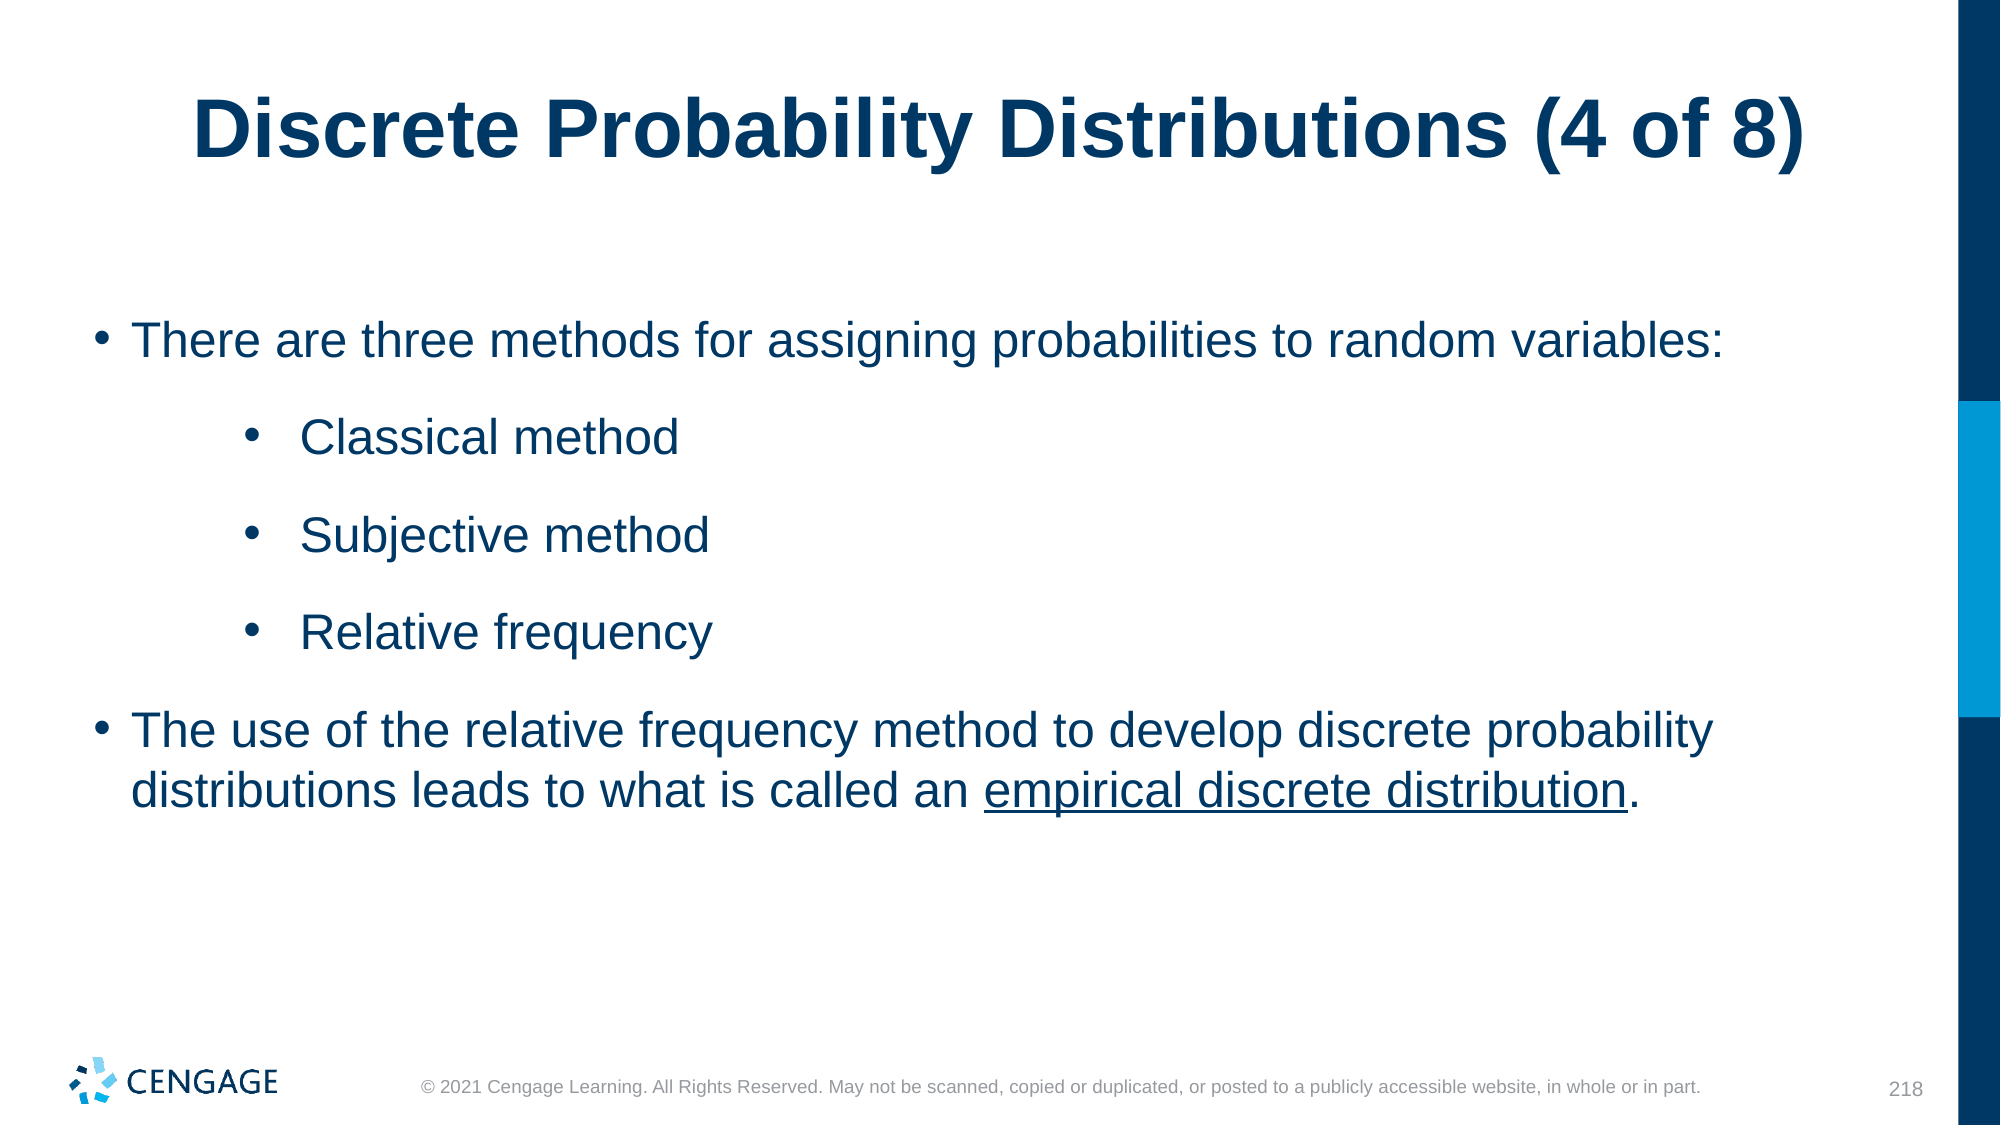

# Discrete Probability Distributions (4 of 8)
There are three methods for assigning probabilities to random variables:
Classical method
Subjective method
Relative frequency
The use of the relative frequency method to develop discrete probability distributions leads to what is called an empirical discrete distribution.